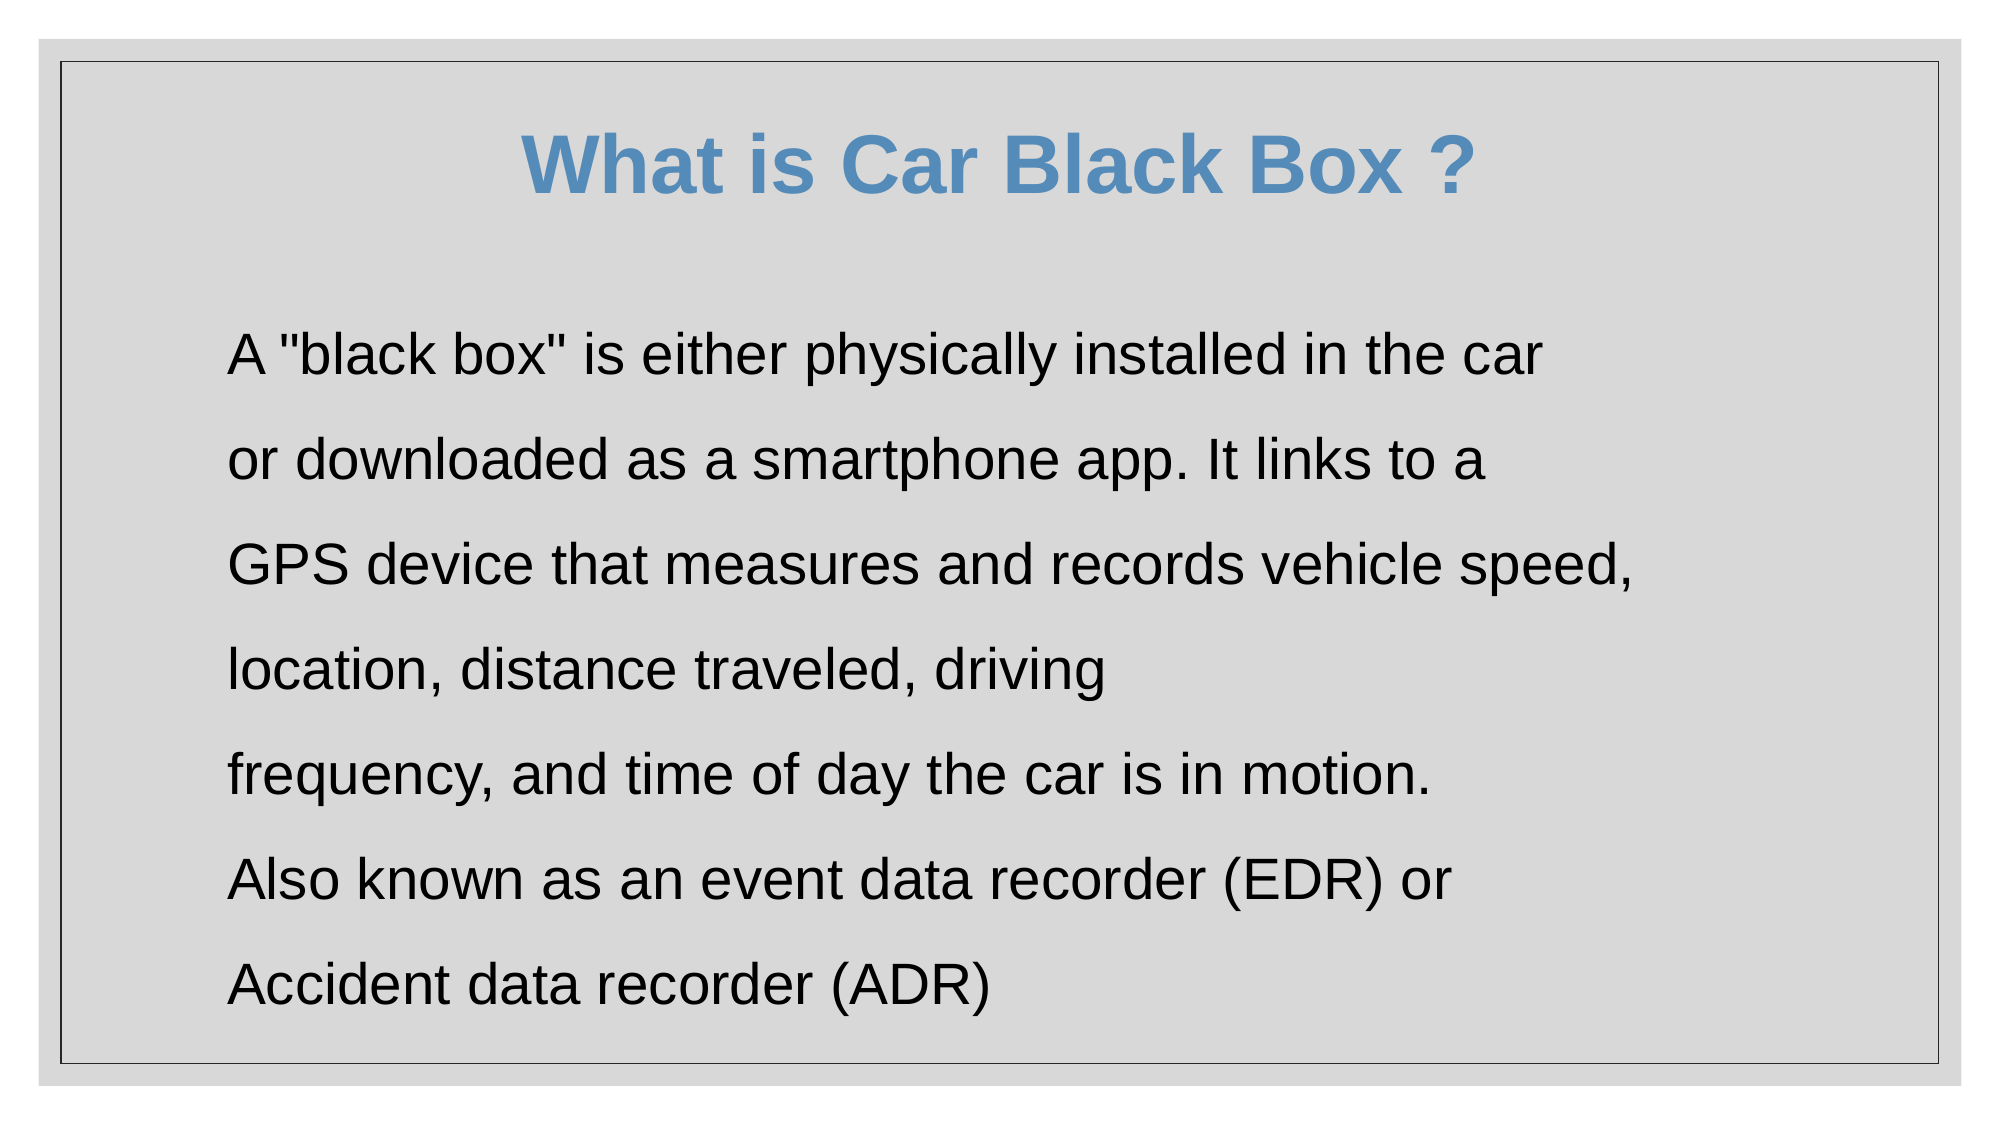

# What is Car Black Box ?
A "black box" is either physically installed in the car
or downloaded as a smartphone app. It links to a
GPS device that measures and records vehicle speed, location, distance traveled, driving
frequency, and time of day the car is in motion.
Also known as an event data recorder (EDR) or
Accident data recorder (ADR)